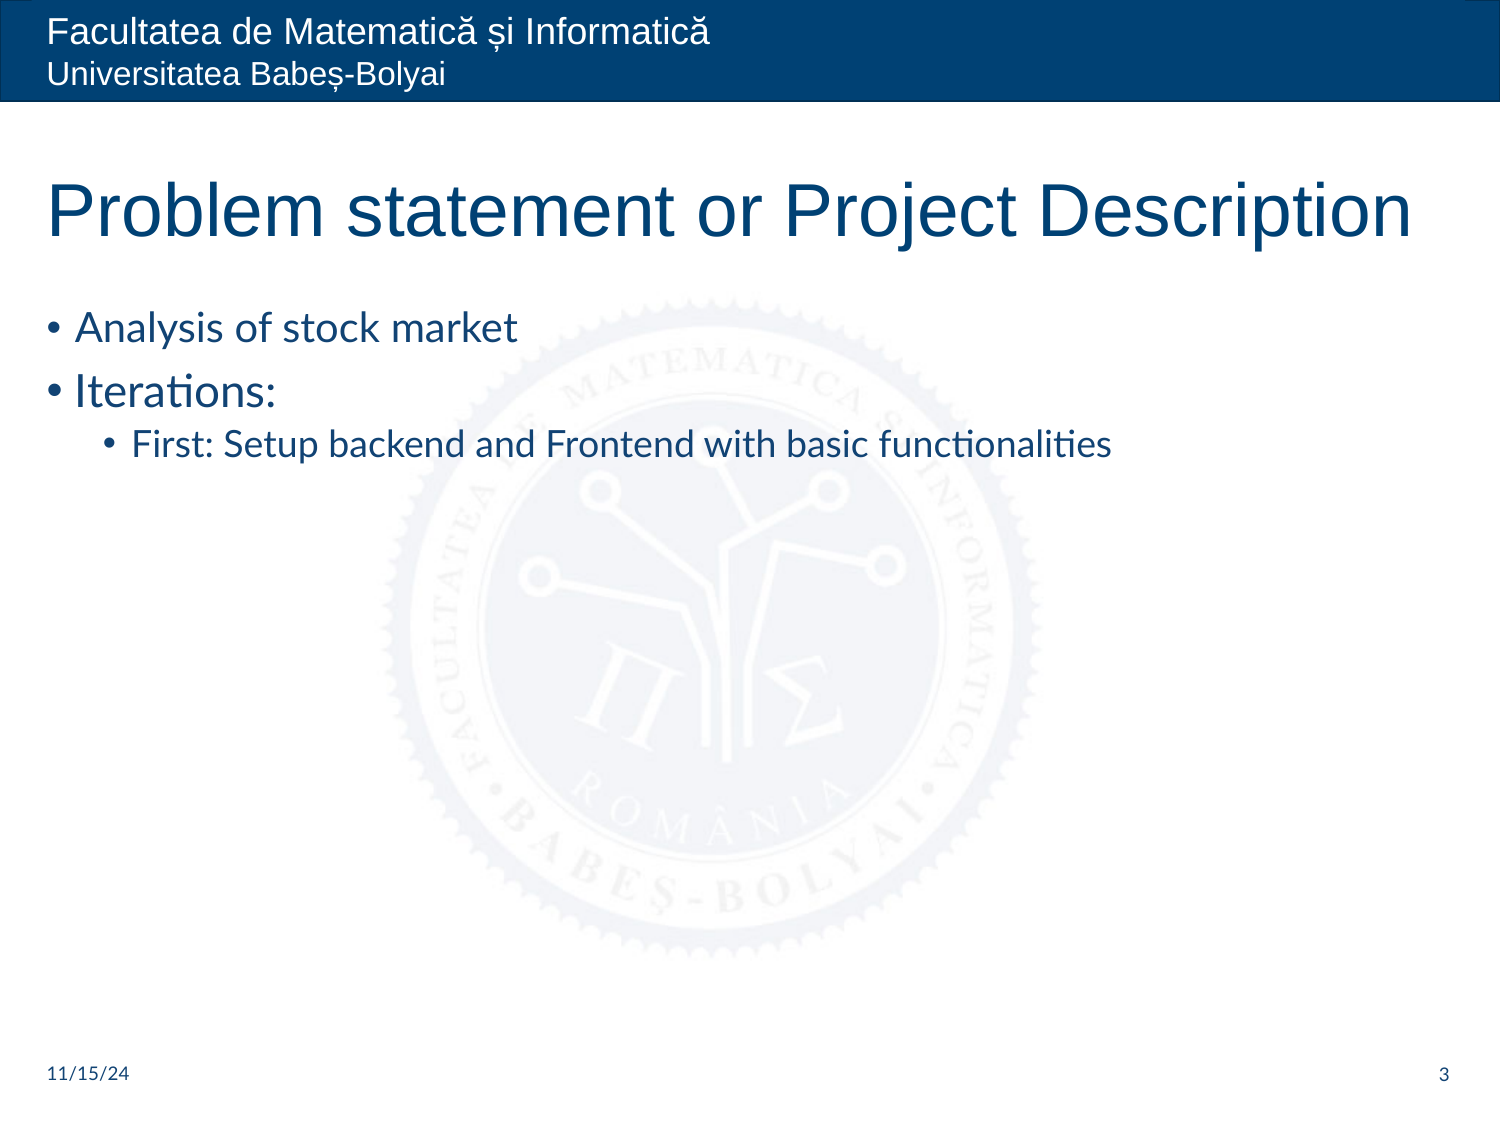

# Problem statement or Project Description
Analysis of stock market
Iterations:
First: Setup backend and Frontend with basic functionalities
11/15/24
3